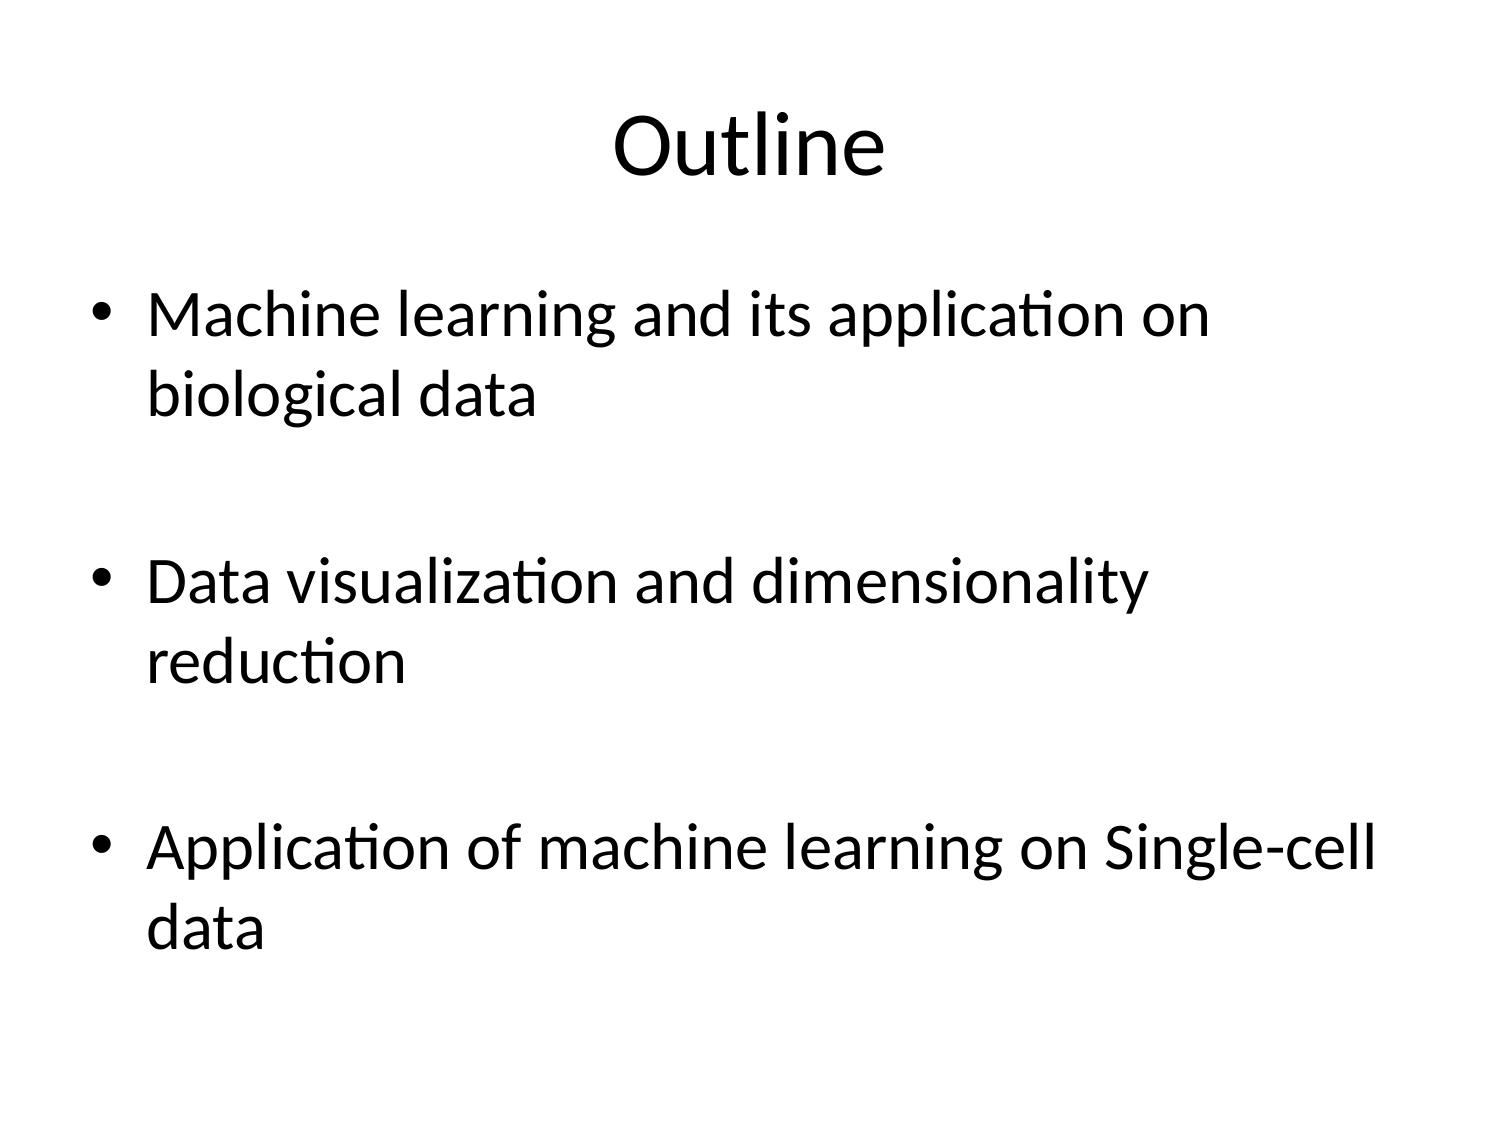

# Outline
Machine learning and its application on biological data

Data visualization and dimensionality reduction

Application of machine learning on Single-cell data